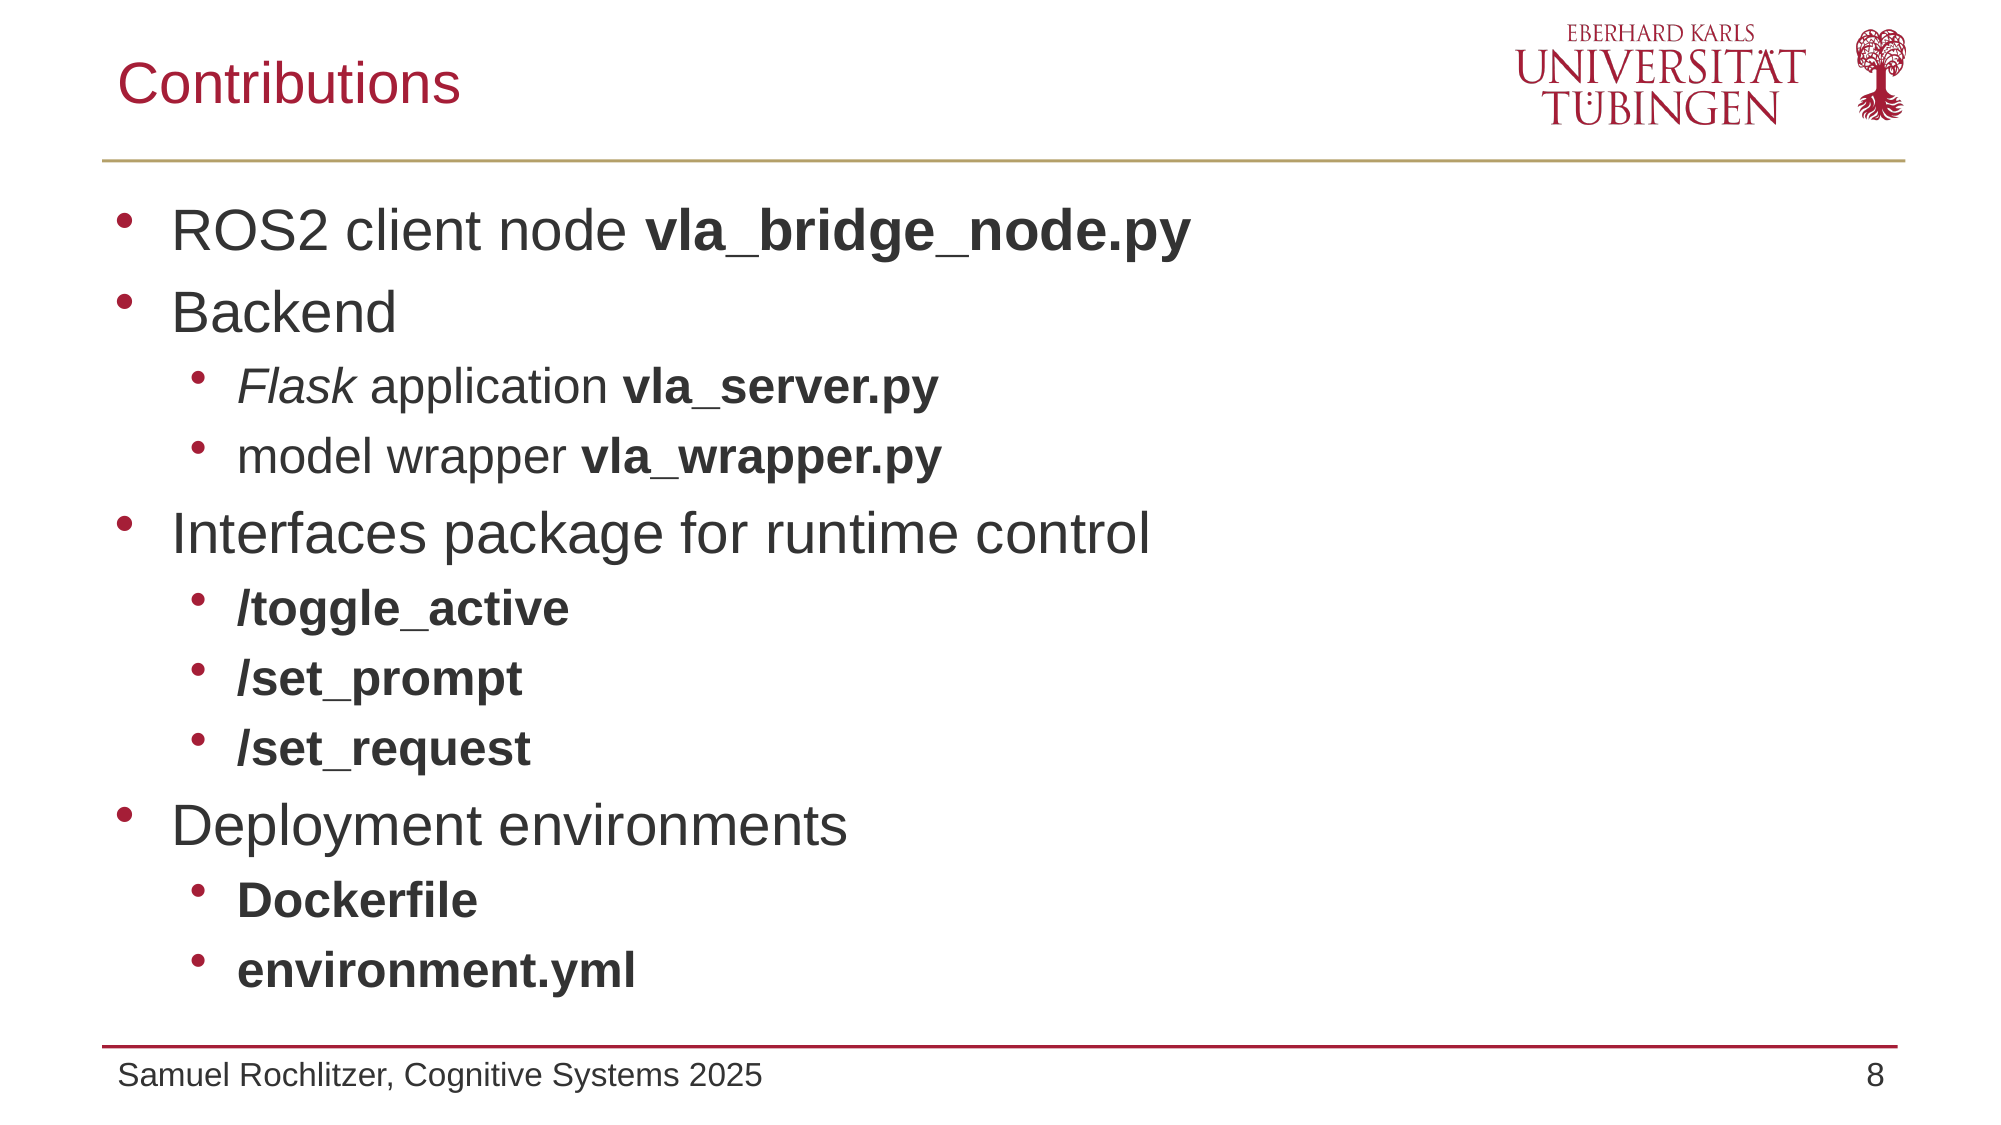

# Contributions
ROS2 client node vla_bridge_node.py
Backend
Flask application vla_server.py
model wrapper vla_wrapper.py
Interfaces package for runtime control
/toggle_active
/set_prompt
/set_request
Deployment environments
Dockerfile
environment.yml
Samuel Rochlitzer, Cognitive Systems 2025
8